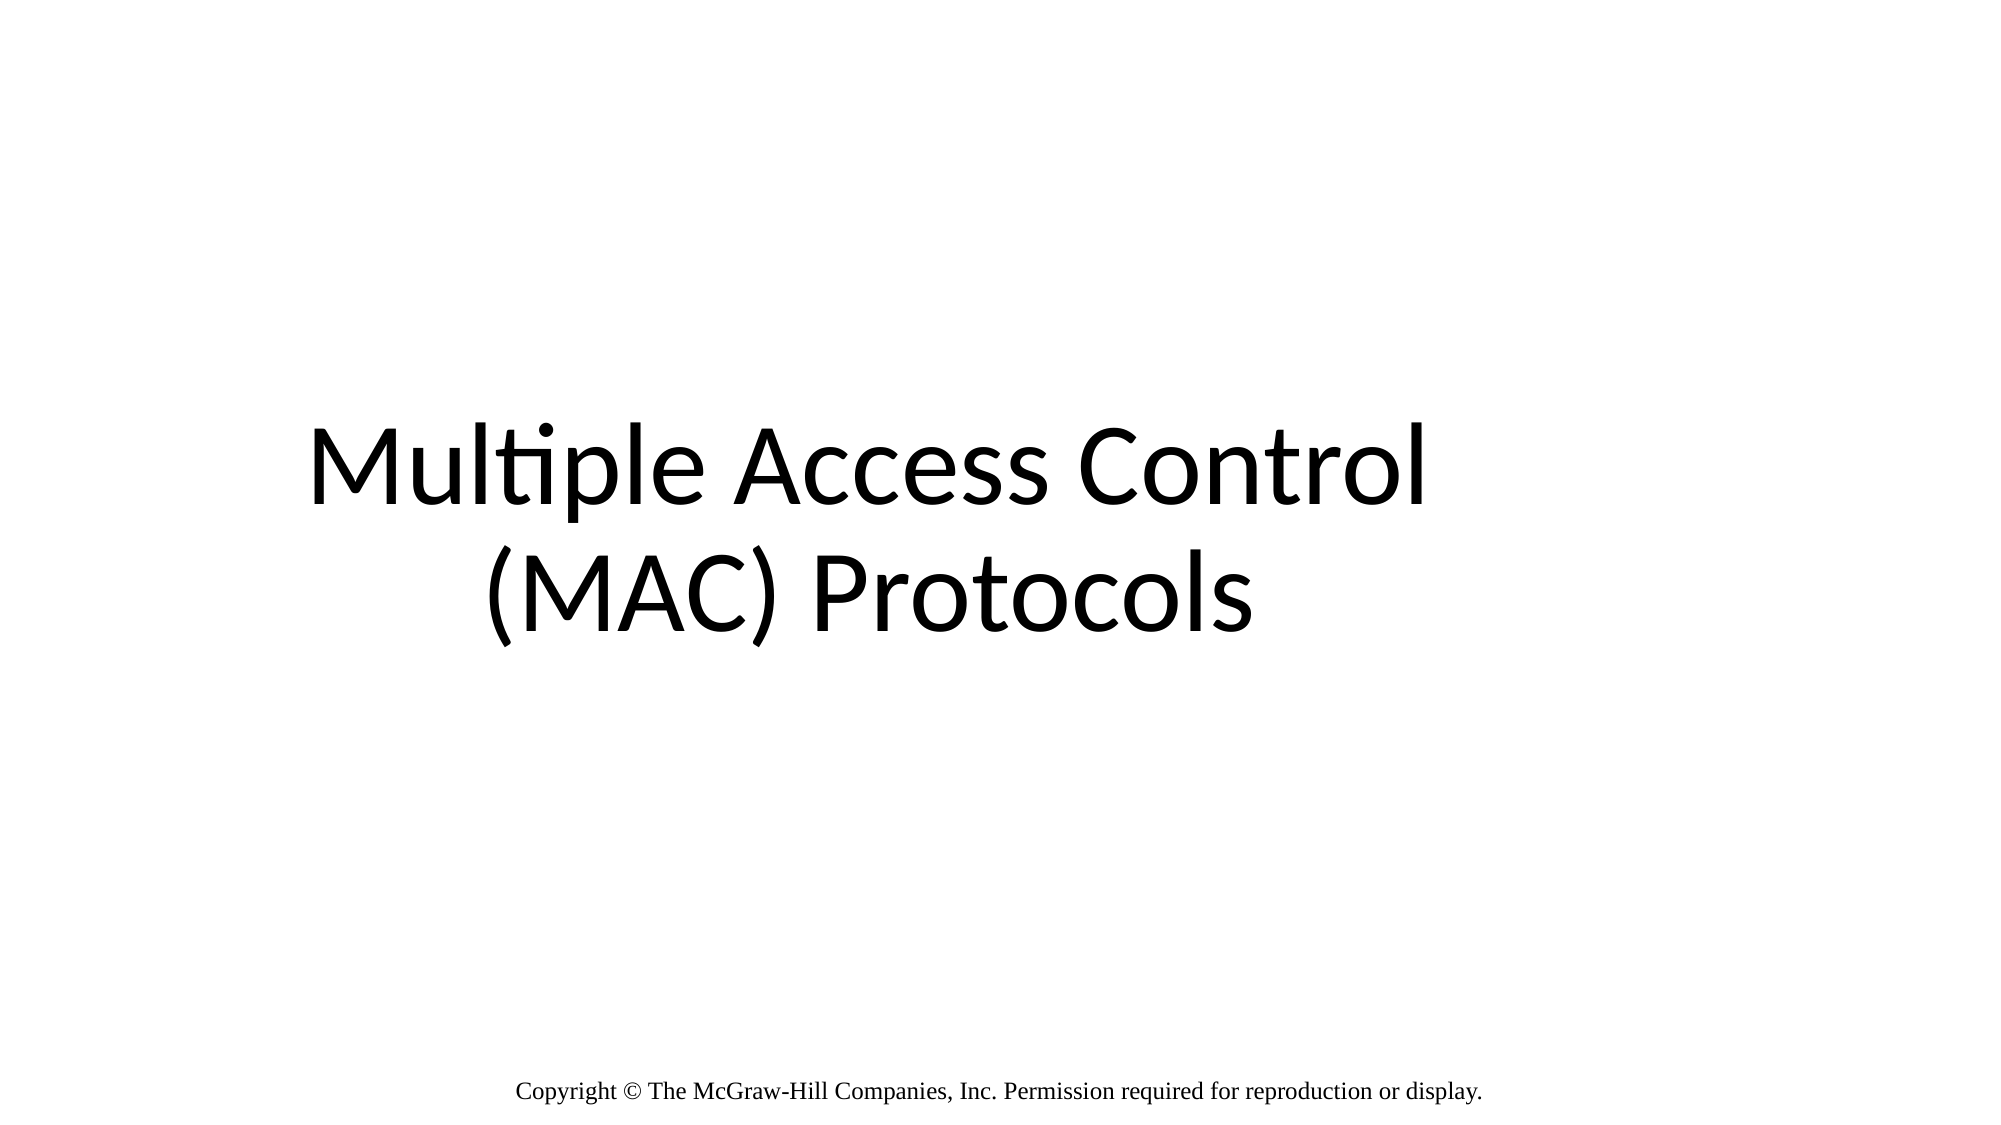

# Multiple Access Control (MAC) Protocols
Copyright © The McGraw-Hill Companies, Inc. Permission required for reproduction or display.